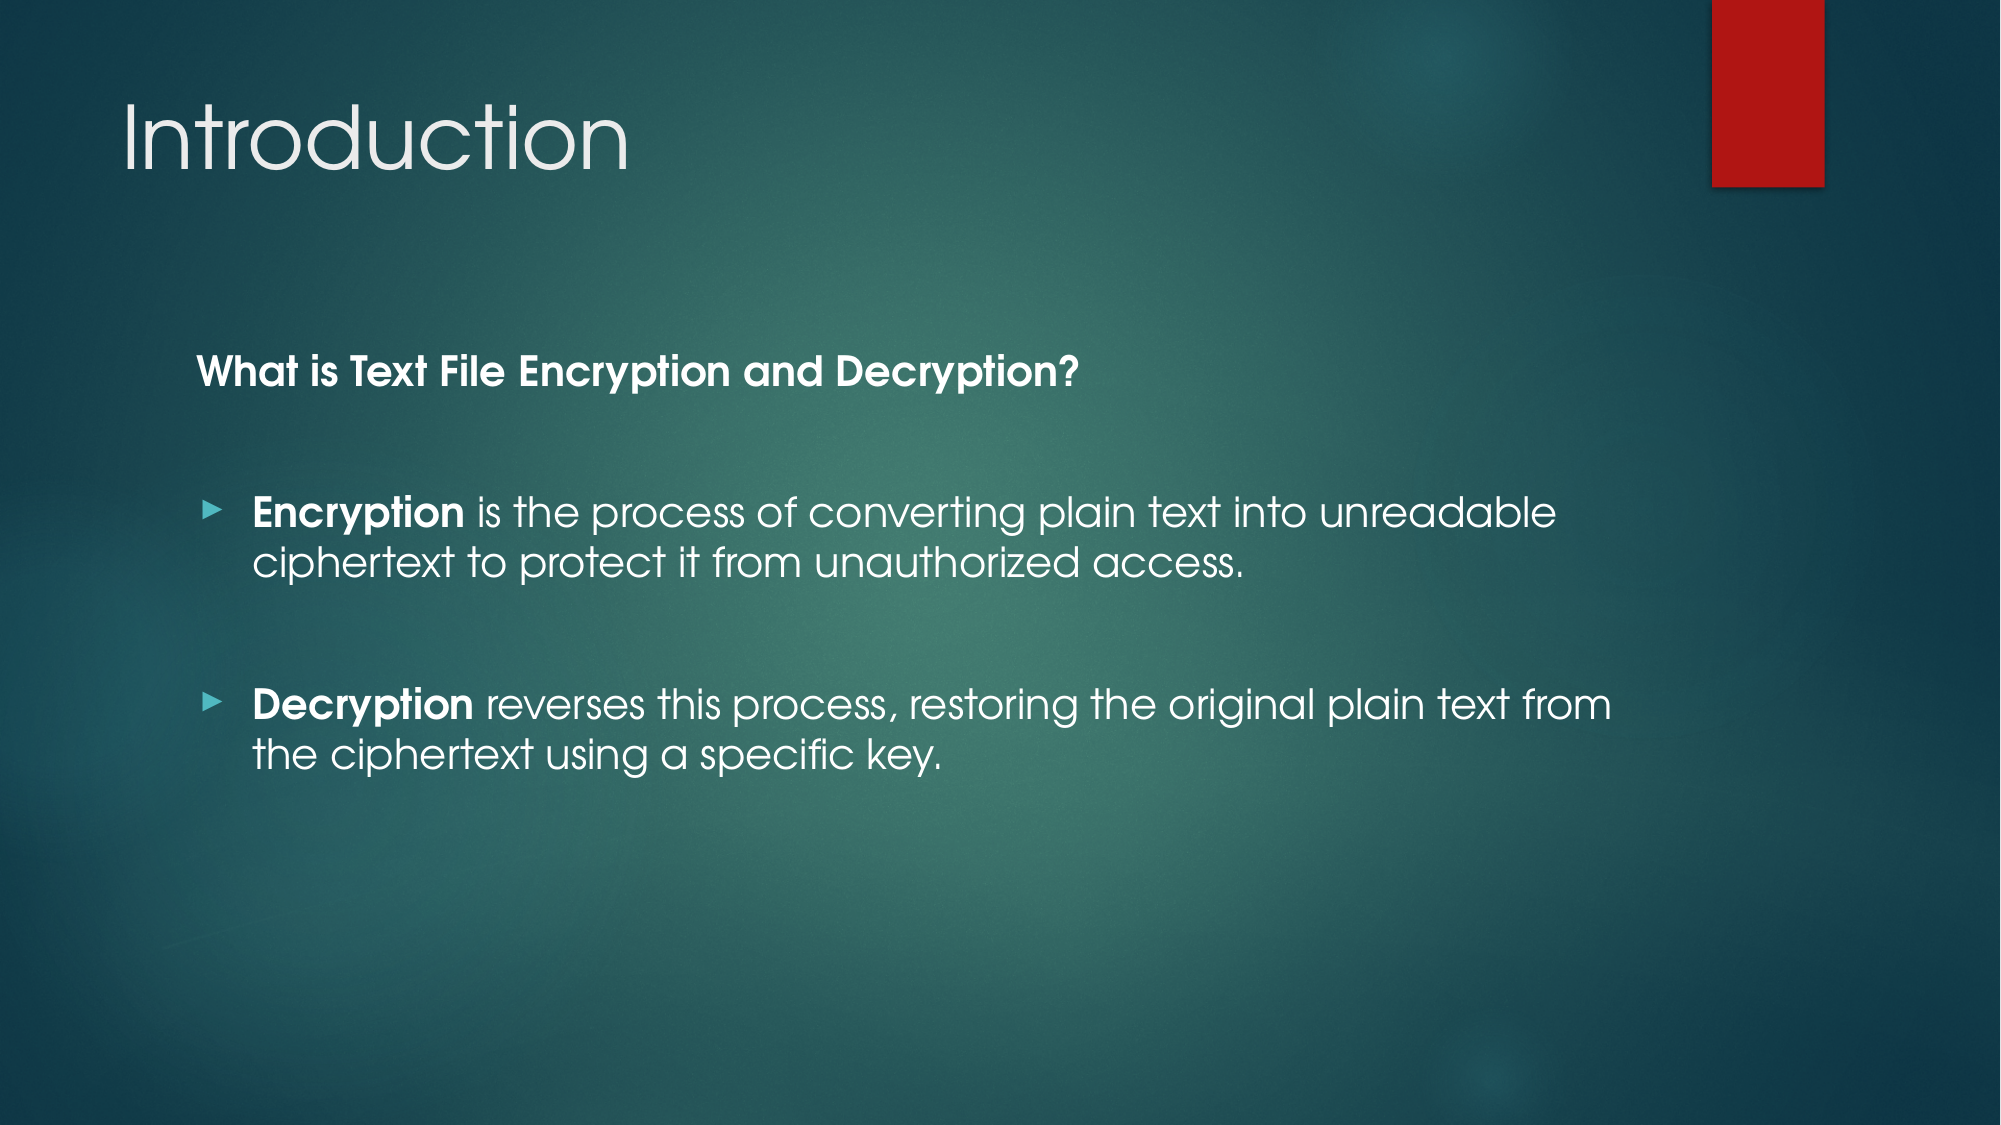

# Introduction
What is Text File Encryption and Decryption?

Encryption is the process of converting plain text into unreadable ciphertext to protect it from unauthorized access.

Decryption reverses this process, restoring the original plain text from the ciphertext using a specific key.